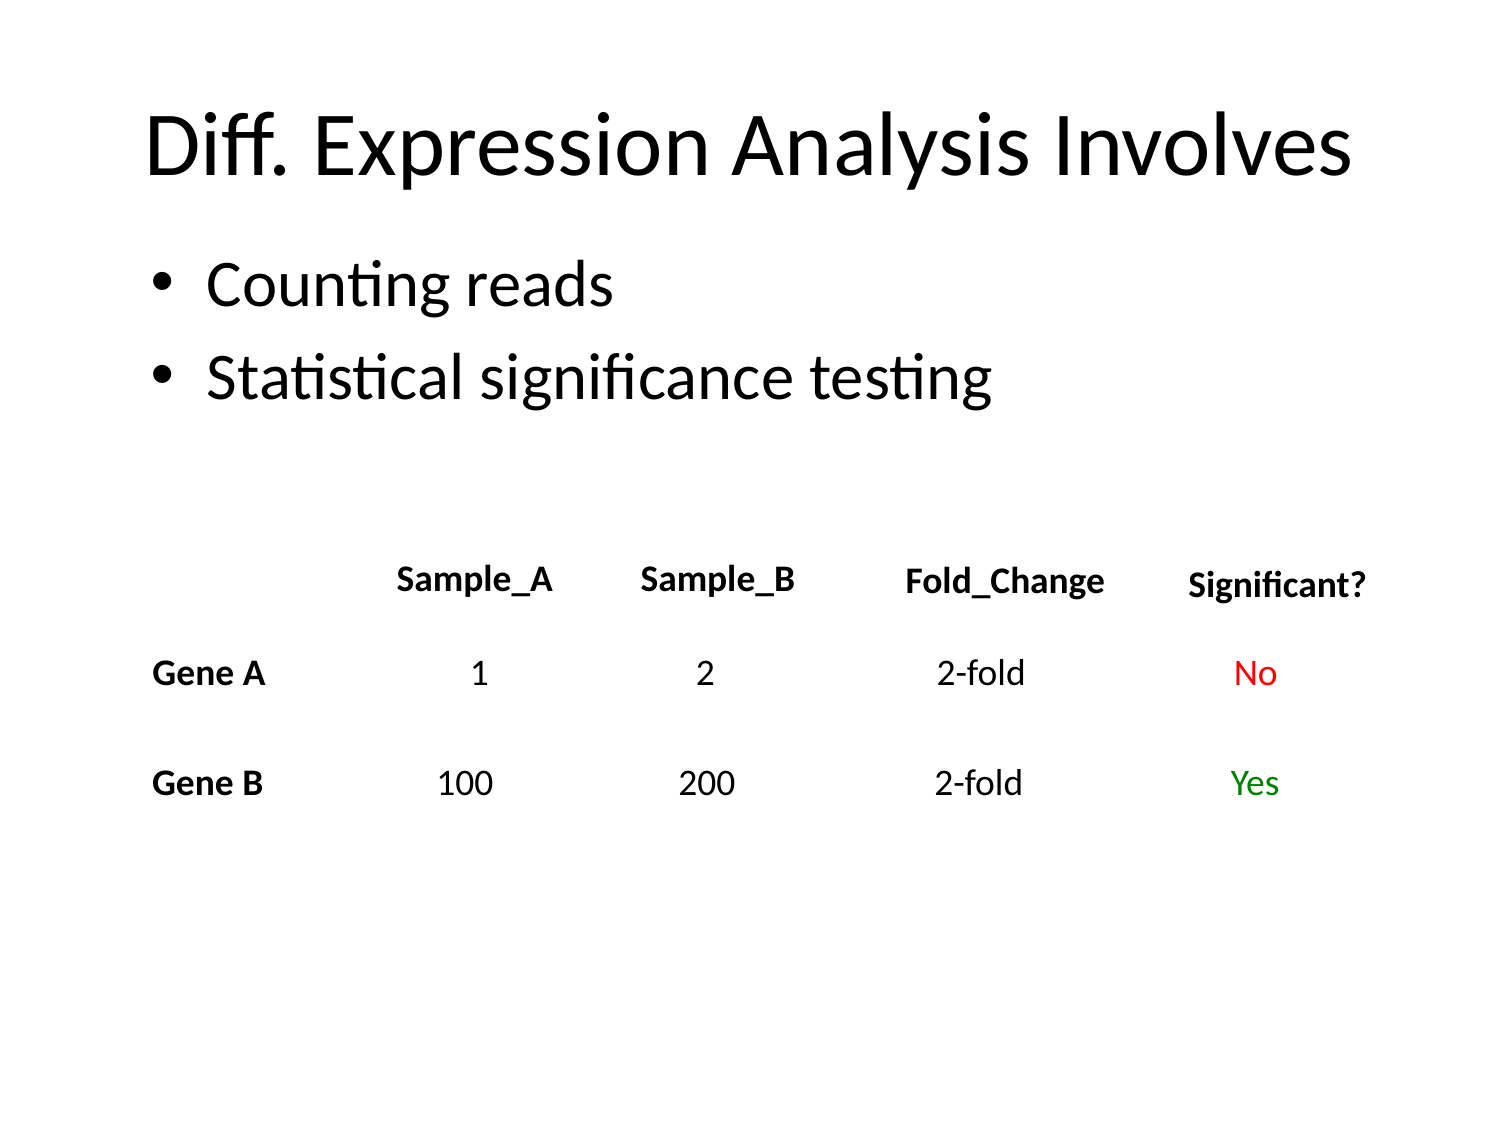

# Diff. Expression Analysis Involves
Counting reads
Statistical significance testing
Sample_A
Sample_B
Fold_Change
Significant?
Gene A
1
2
2-fold
No
Gene B
100
200
2-fold
Yes